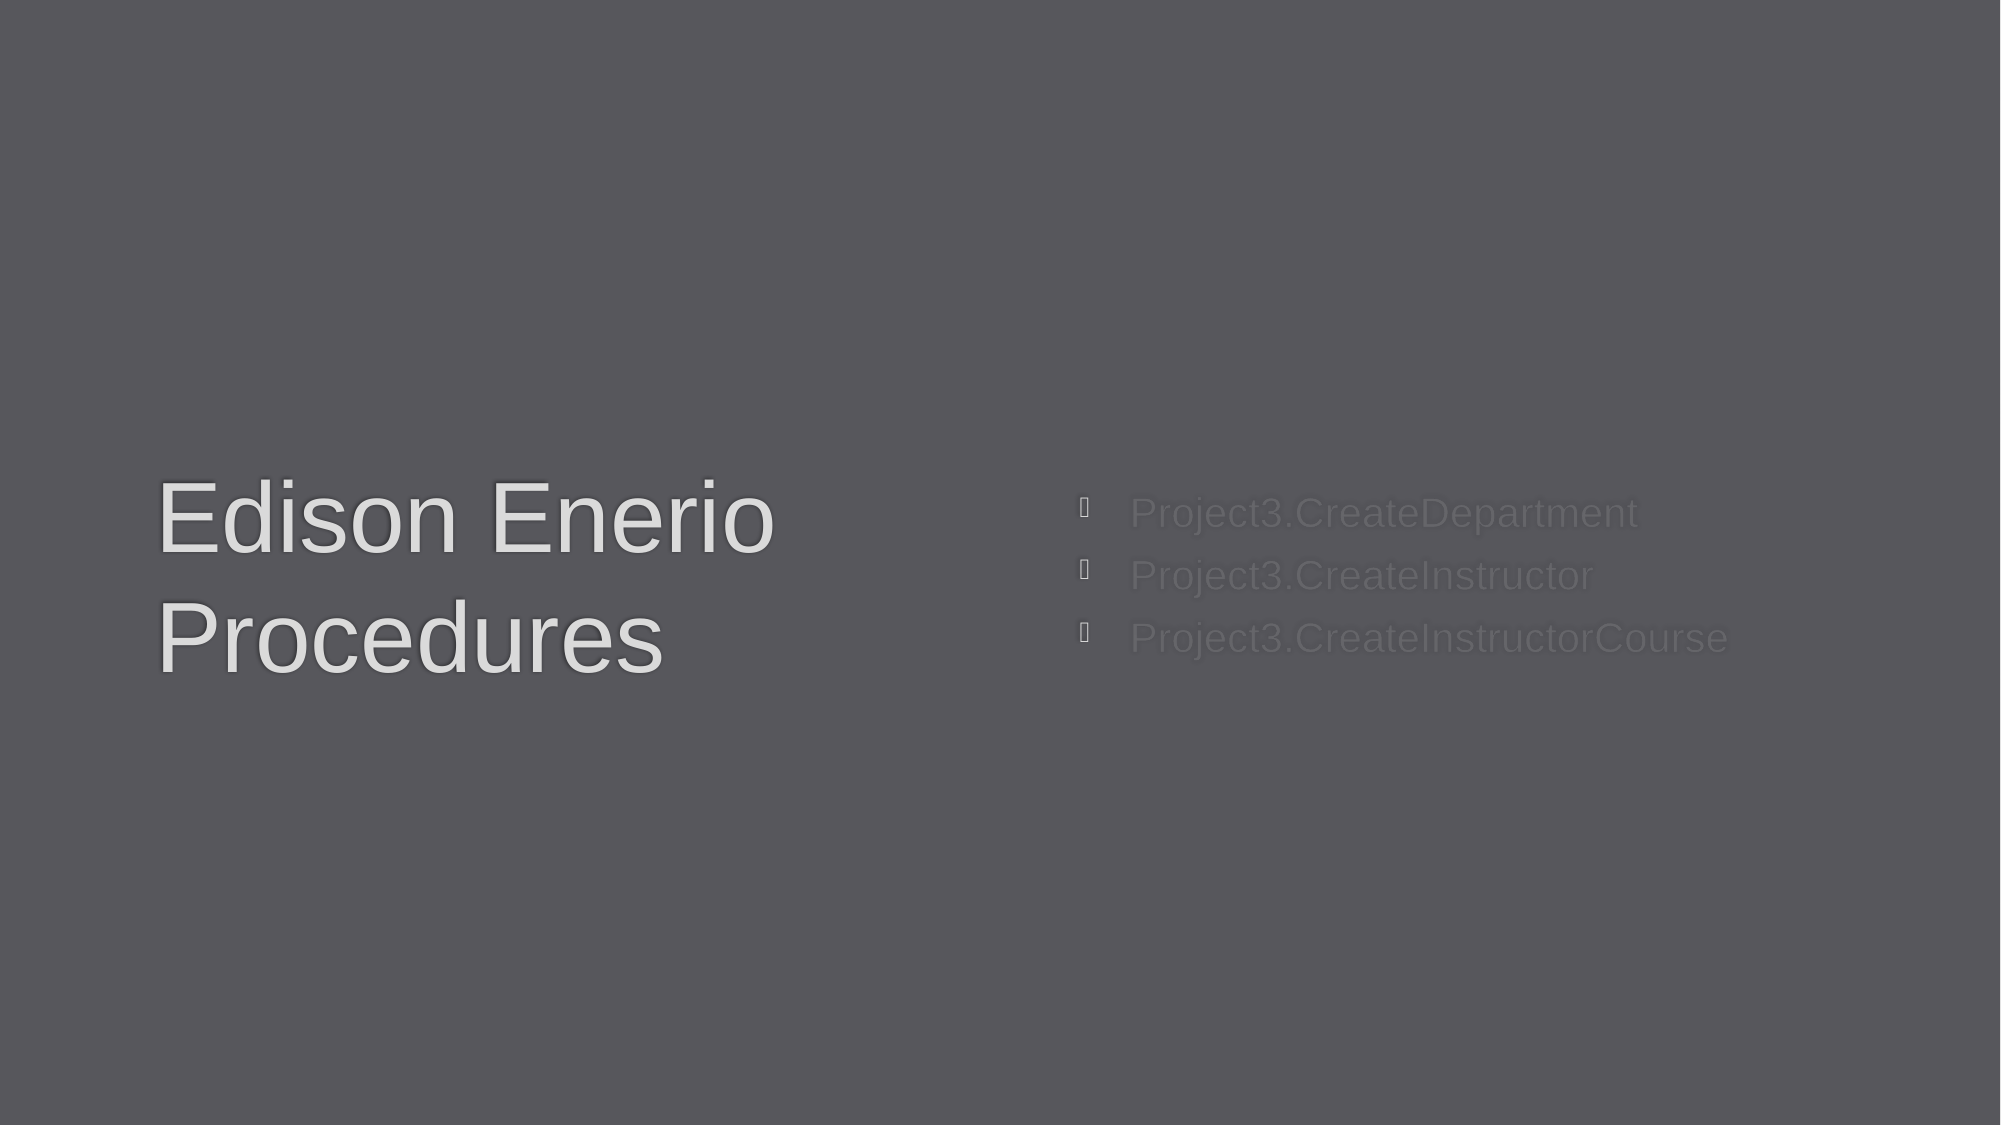

# Edison Enerio Procedures
Project3.CreateDepartment
Project3.CreateInstructor
Project3.CreateInstructorCourse